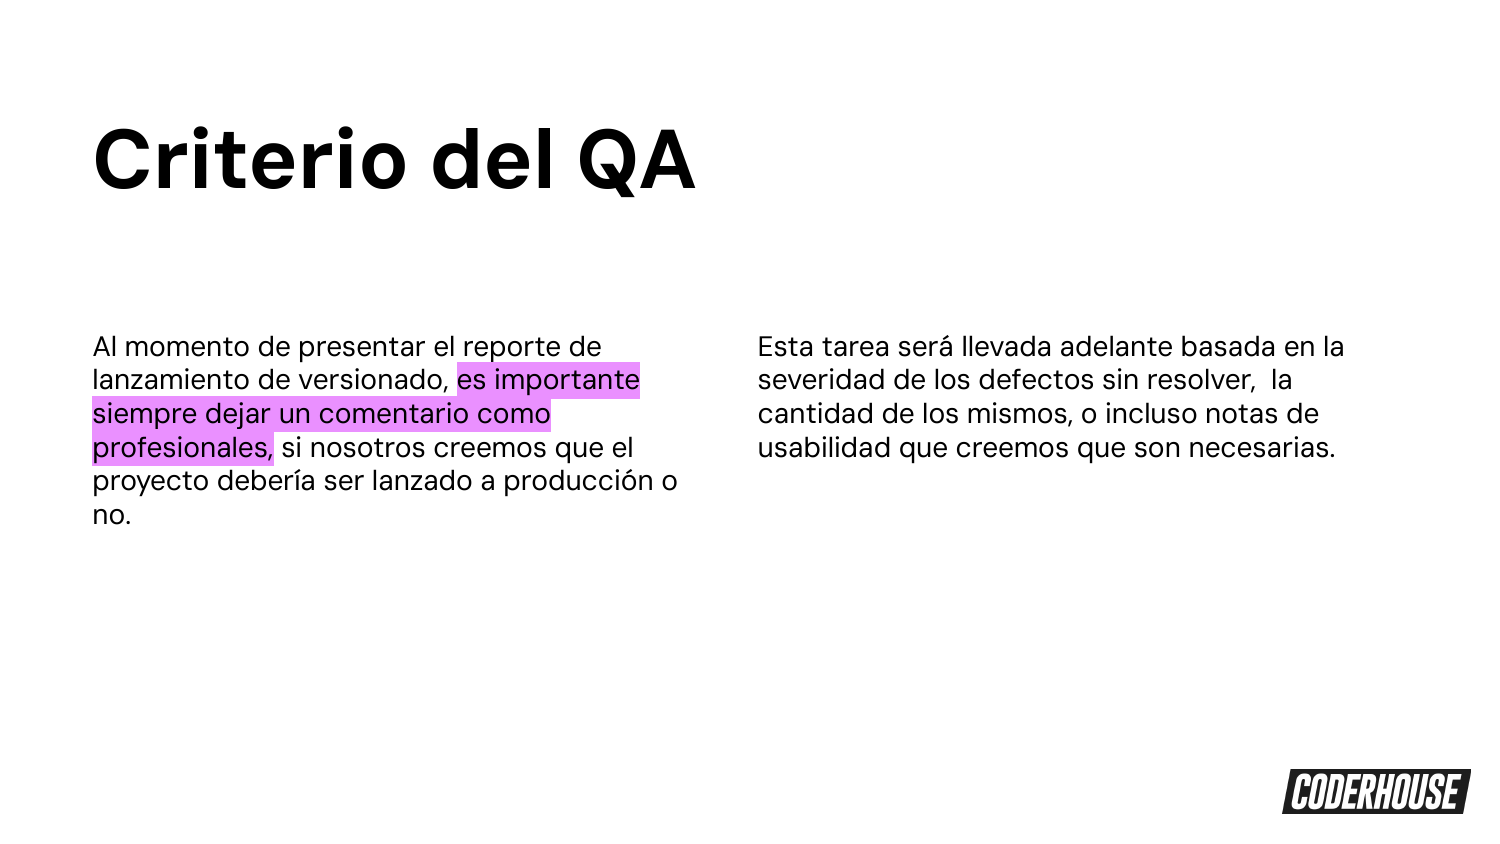

Criterio del QA
Al momento de presentar el reporte de lanzamiento de versionado, es importante siempre dejar un comentario como profesionales, si nosotros creemos que el proyecto debería ser lanzado a producción o no.
Esta tarea será llevada adelante basada en la severidad de los defectos sin resolver,  la cantidad de los mismos, o incluso notas de usabilidad que creemos que son necesarias.